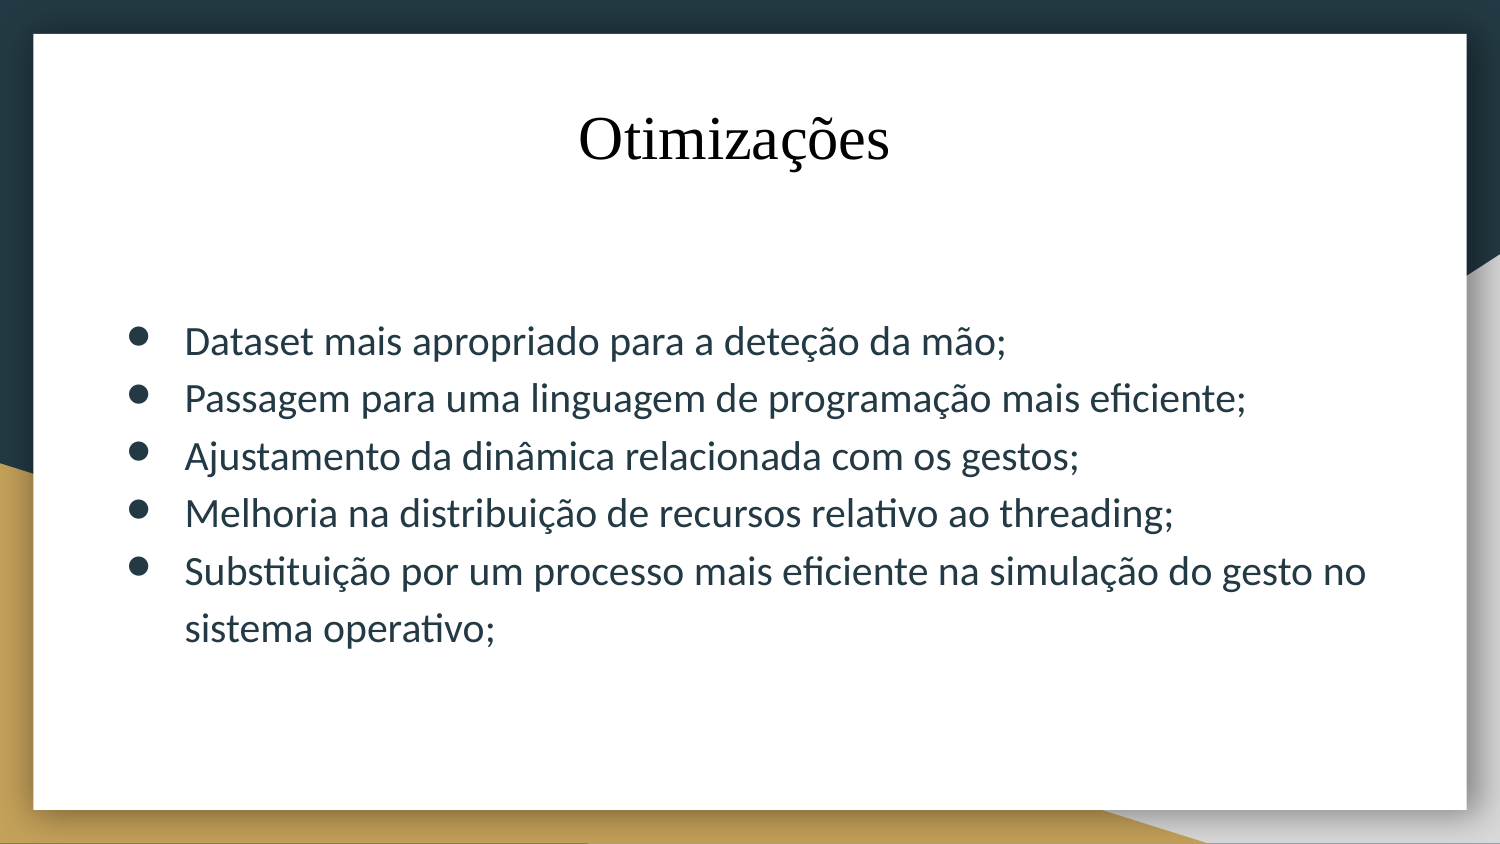

# Otimizações

Dataset mais apropriado para a deteção da mão;
Passagem para uma linguagem de programação mais eficiente;
Ajustamento da dinâmica relacionada com os gestos;
Melhoria na distribuição de recursos relativo ao threading;
Substituição por um processo mais eficiente na simulação do gesto no sistema operativo;